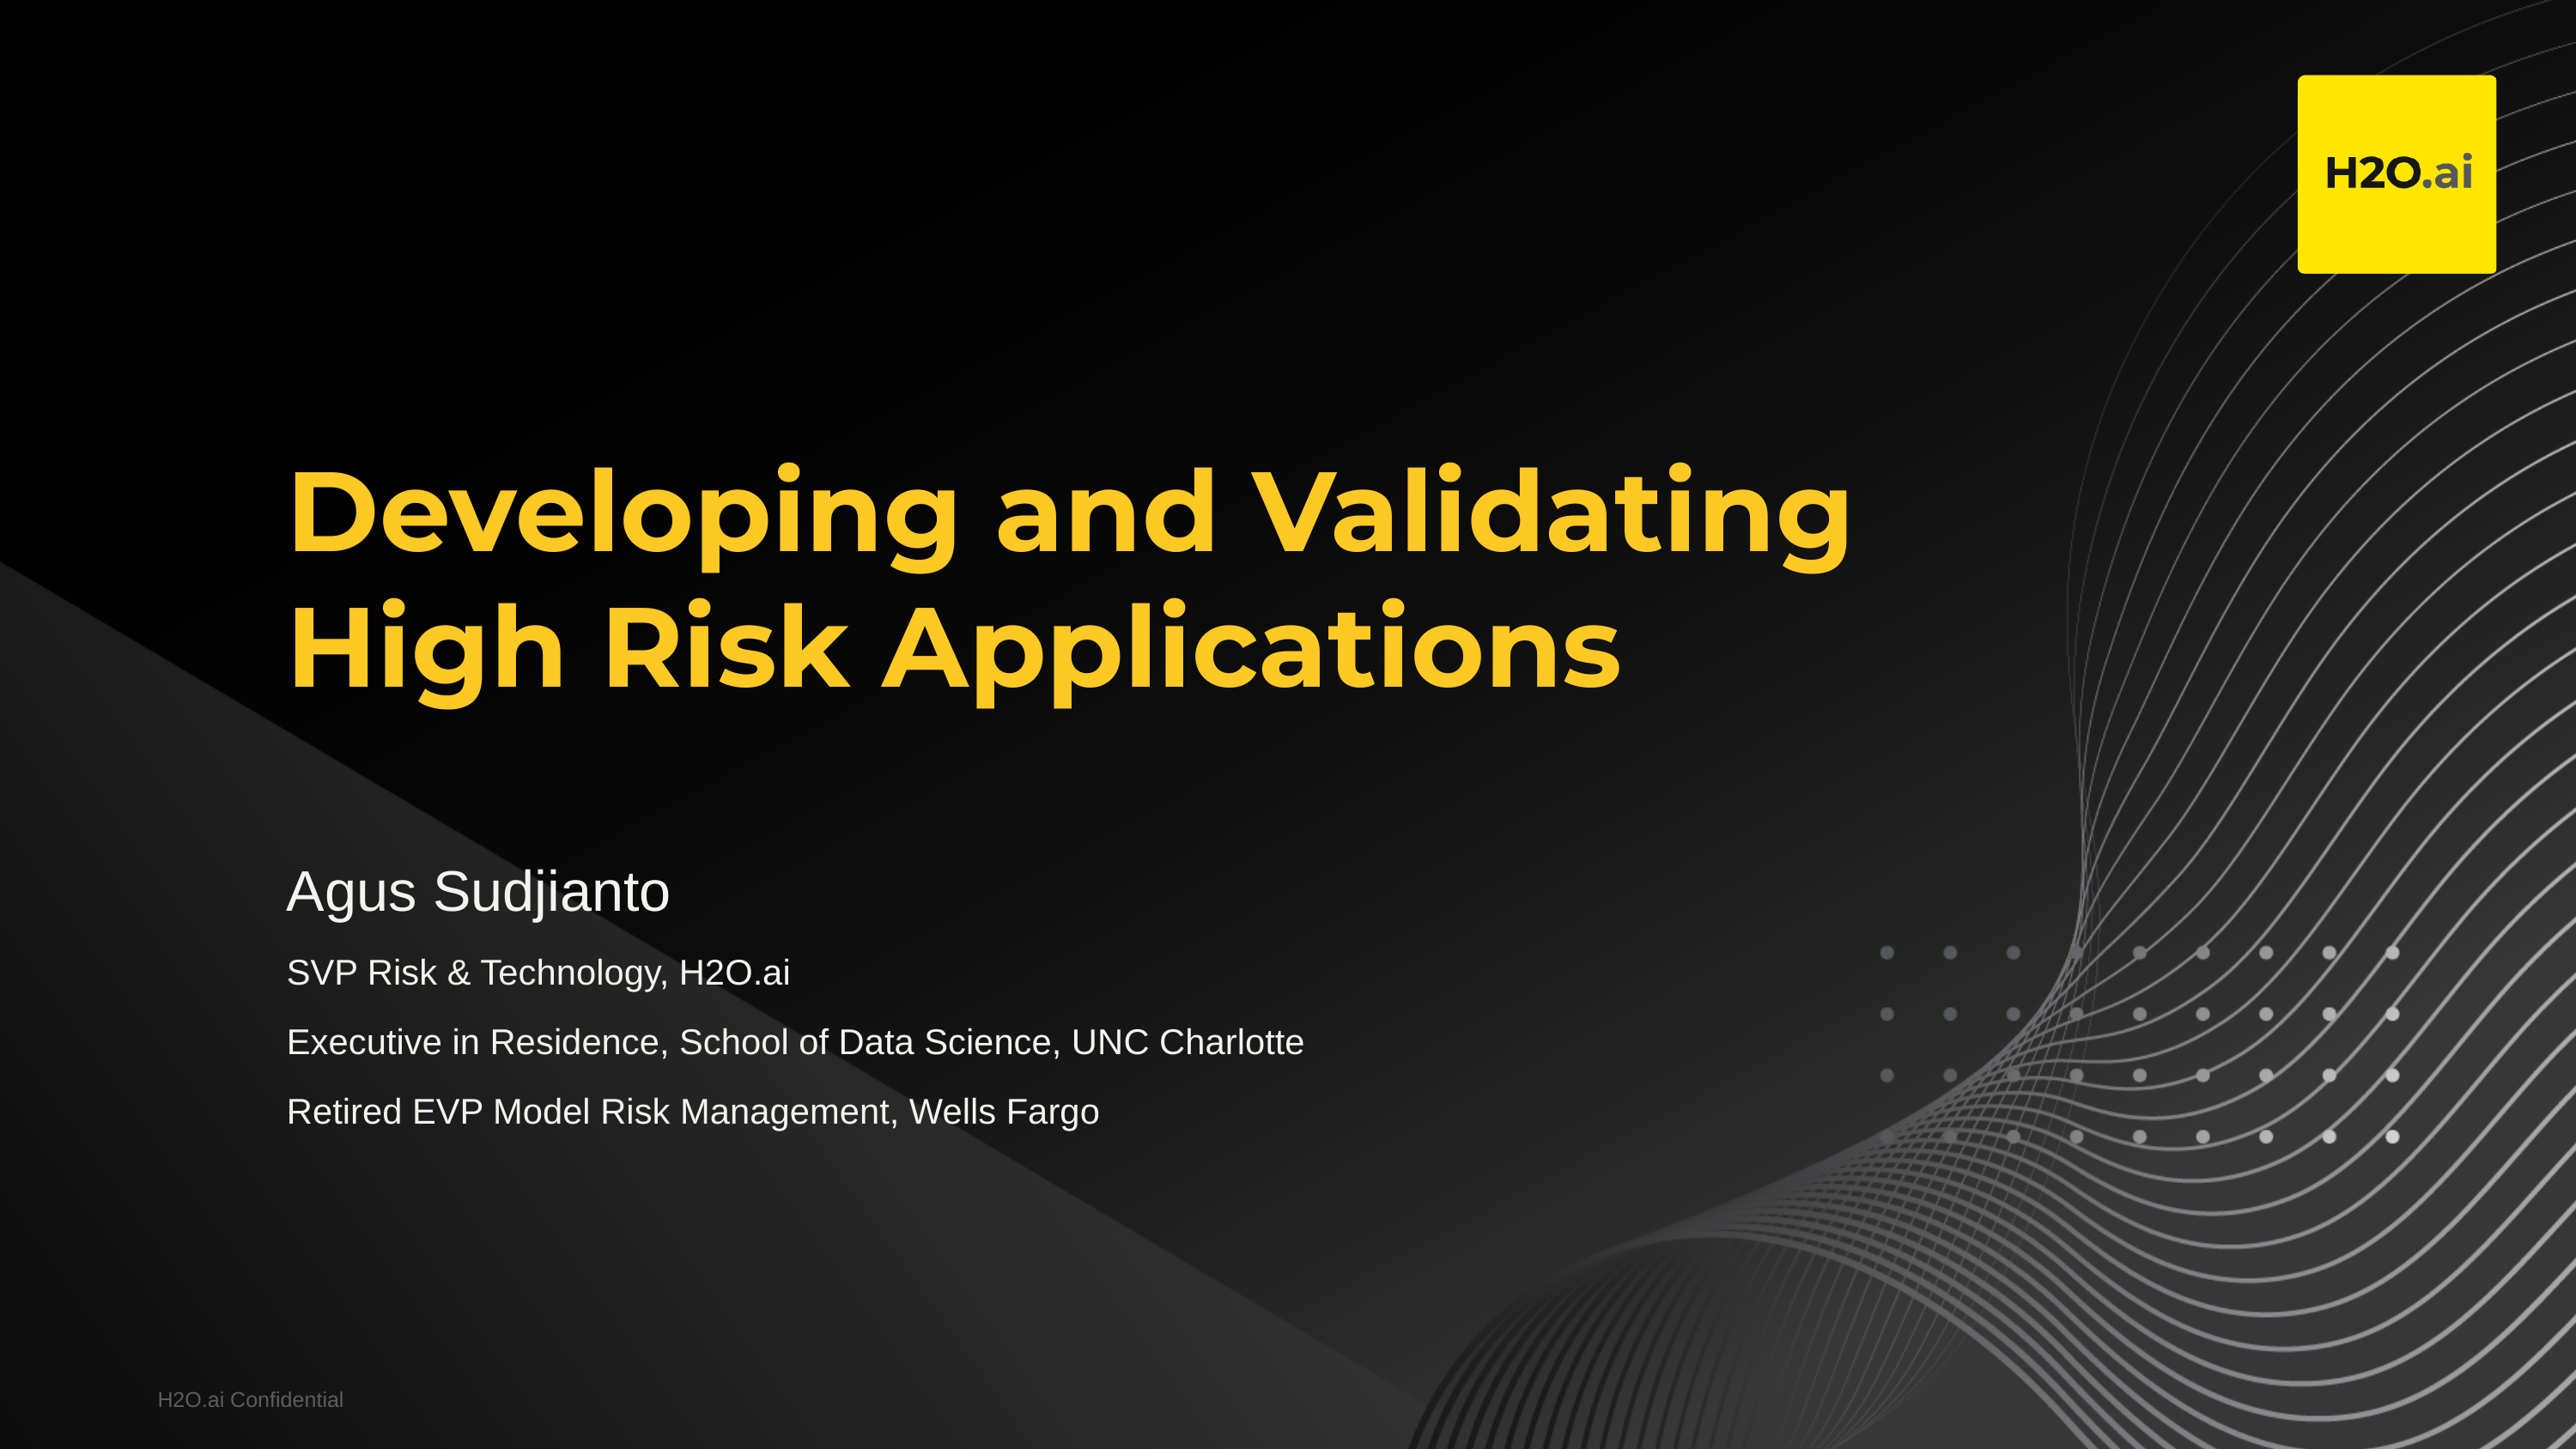

# Developing and Validating High Risk Applications
Agus Sudjianto
SVP Risk & Technology, H2O.ai
Executive in Residence, School of Data Science, UNC Charlotte
Retired EVP Model Risk Management, Wells Fargo